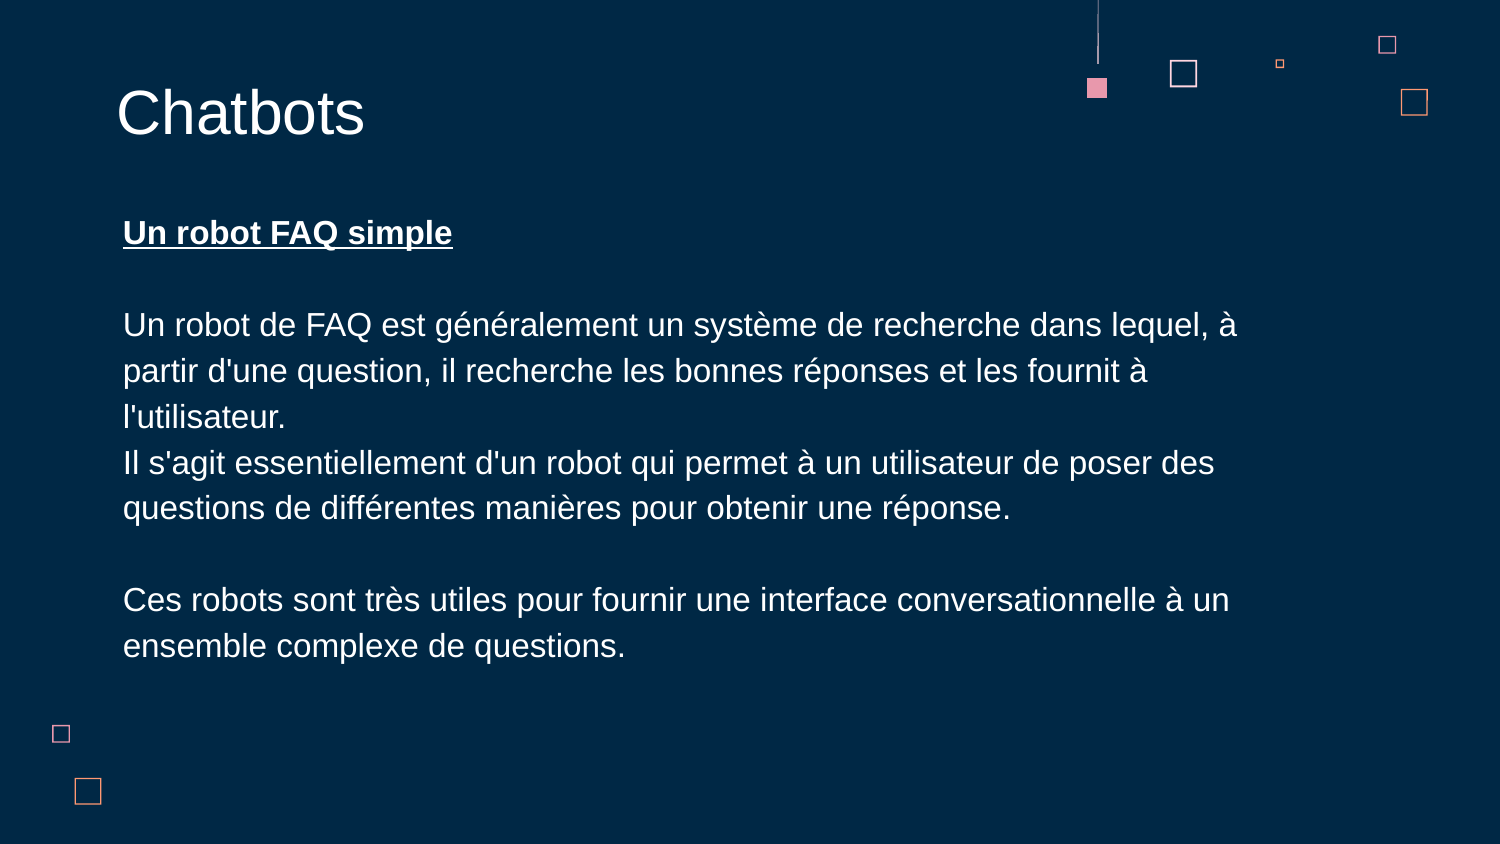

# Chatbots
Un robot FAQ simple
Un robot de FAQ est généralement un système de recherche dans lequel, à partir d'une question, il recherche les bonnes réponses et les fournit à l'utilisateur.
Il s'agit essentiellement d'un robot qui permet à un utilisateur de poser des questions de différentes manières pour obtenir une réponse.

Ces robots sont très utiles pour fournir une interface conversationnelle à un ensemble complexe de questions.